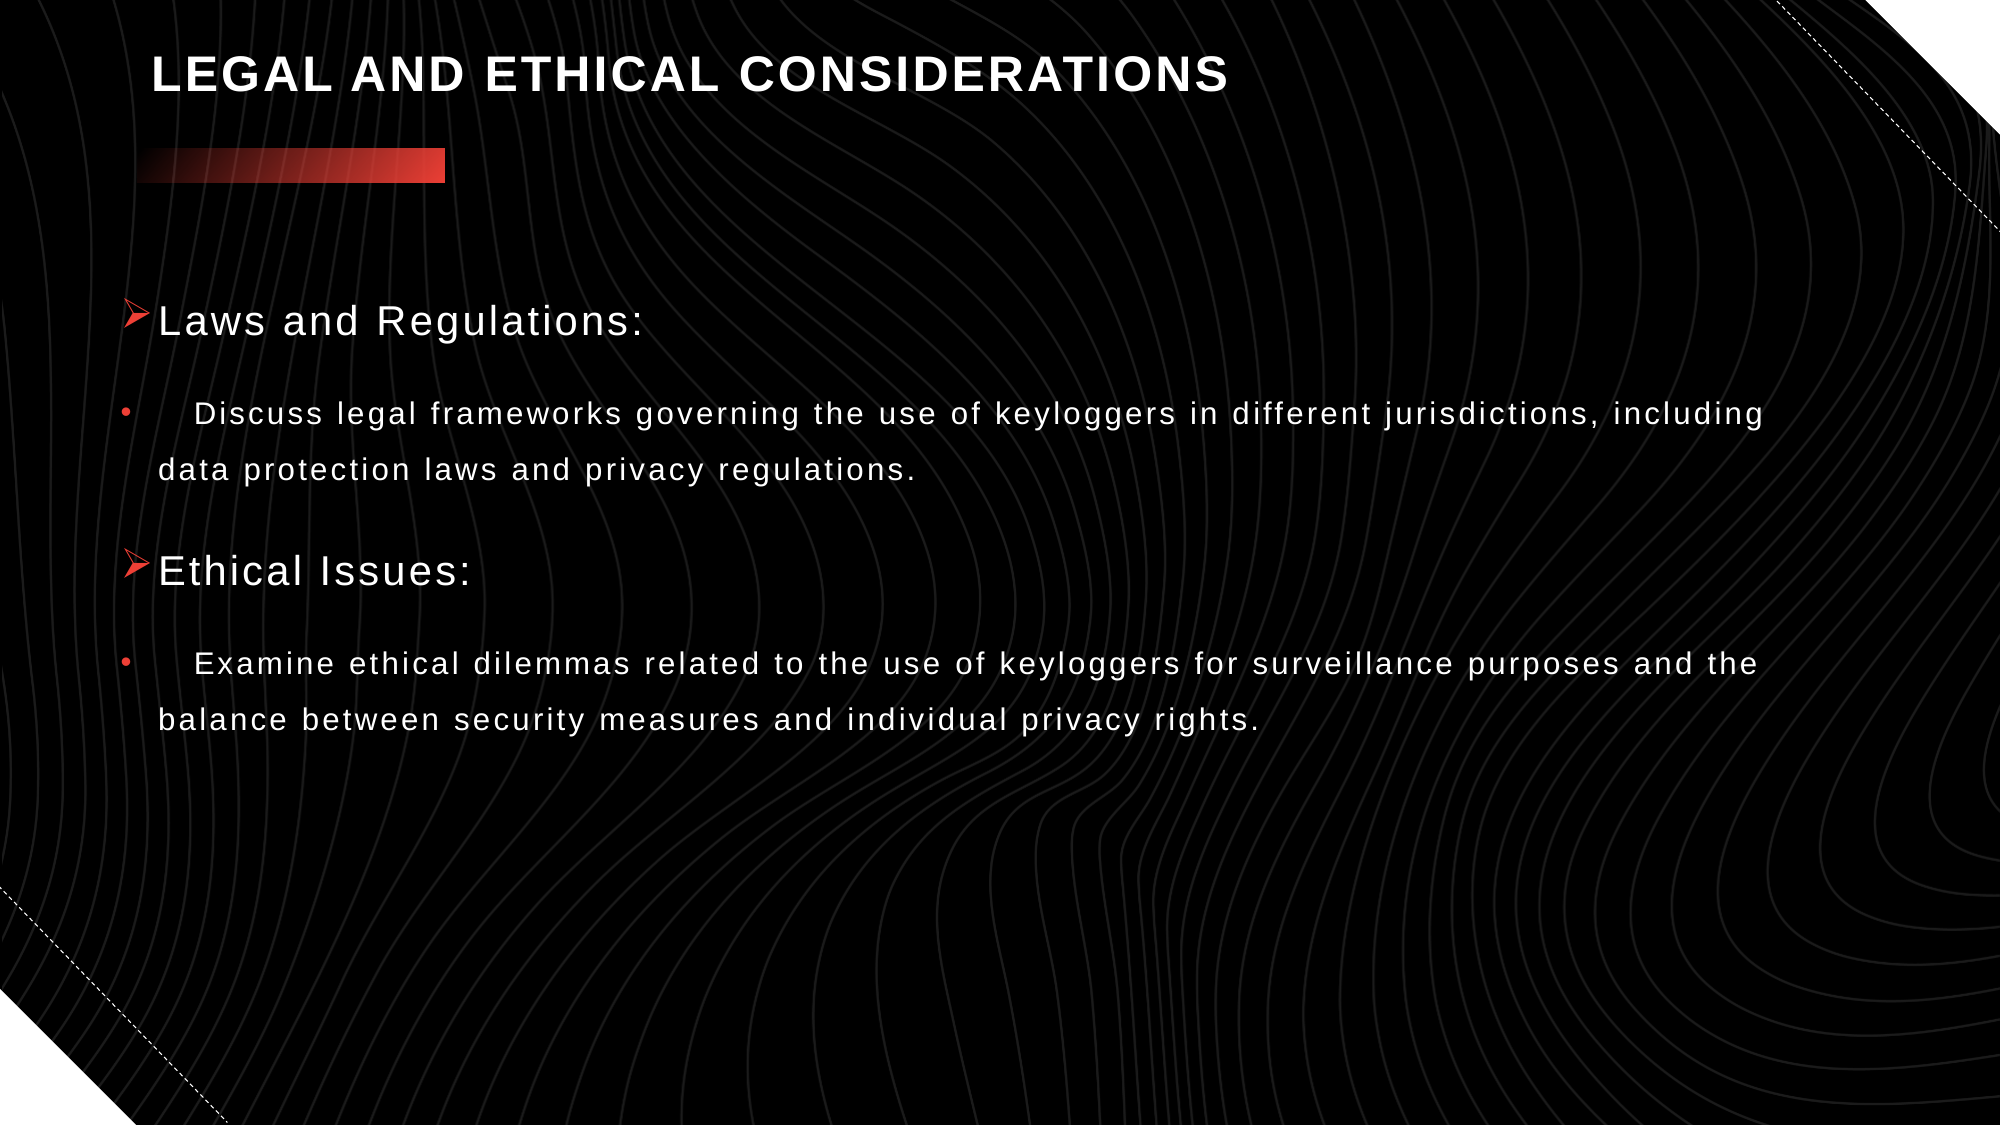

# LEGAL AND ETHICAL CONSIDERATIONS
Laws and Regulations:
   Discuss legal frameworks governing the use of keyloggers in different jurisdictions, including data protection laws and privacy regulations.
Ethical Issues:
   Examine ethical dilemmas related to the use of keyloggers for surveillance purposes and the balance between security measures and individual privacy rights.